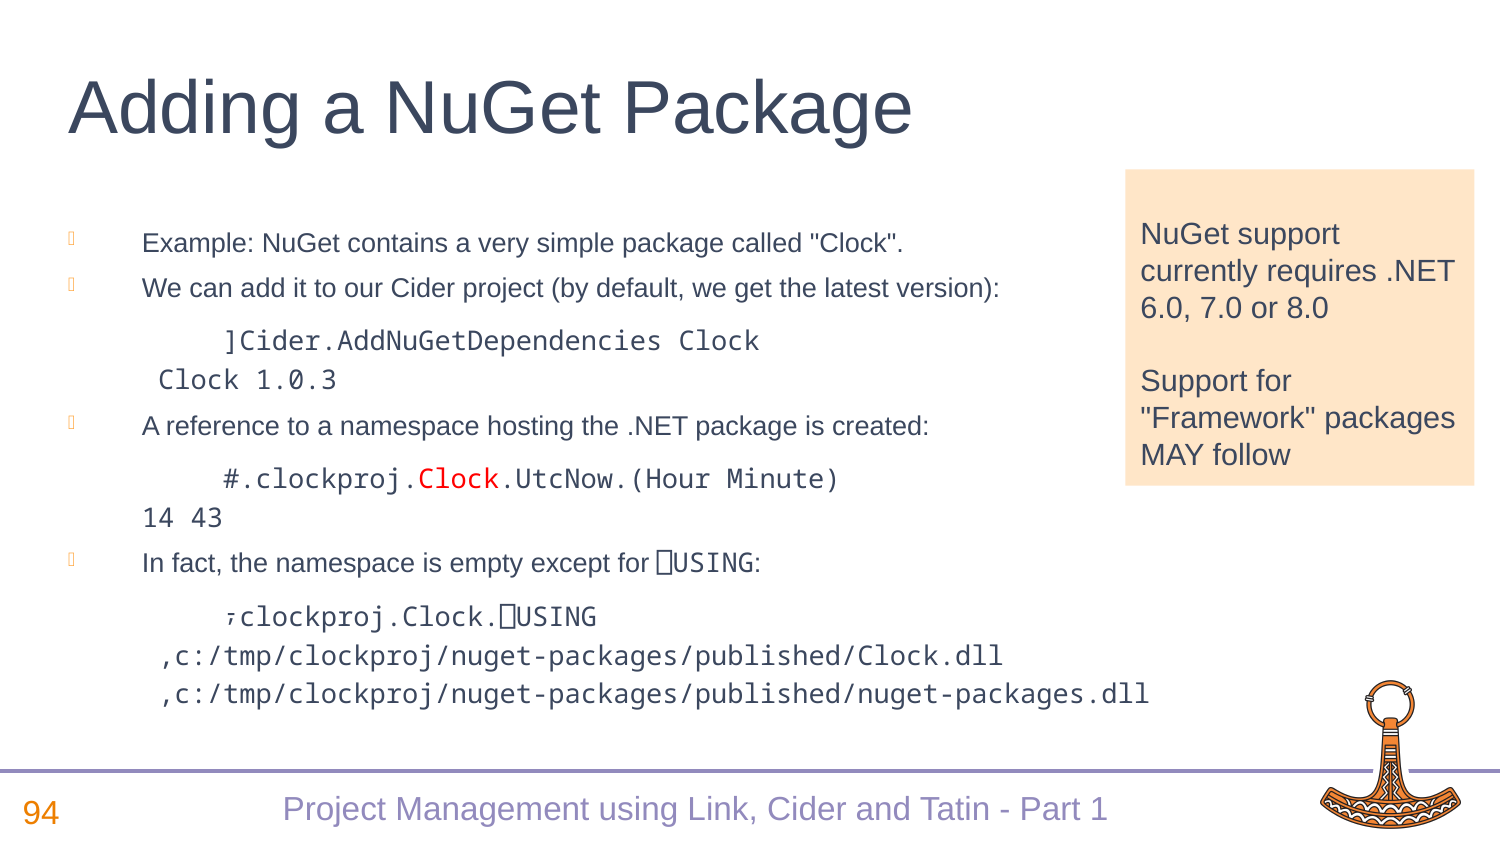

# Adding a NuGet Package
NuGet support currently requires .NET 6.0, 7.0 or 8.0
Support for "Framework" packages MAY follow
Example: NuGet contains a very simple package called "Clock".
We can add it to our Cider project (by default, we get the latest version):
     ]Cider.AddNuGetDependencies Clock
 Clock 1.0.3
A reference to a namespace hosting the .NET package is created:
     #.clockproj.Clock.UtcNow.(Hour Minute)
14 43
In fact, the namespace is empty except for ⎕USING:
     ⍪clockproj.Clock.⎕USING
 ,c:/tmp/clockproj/nuget-packages/published/Clock.dll
 ,c:/tmp/clockproj/nuget-packages/published/nuget-packages.dll